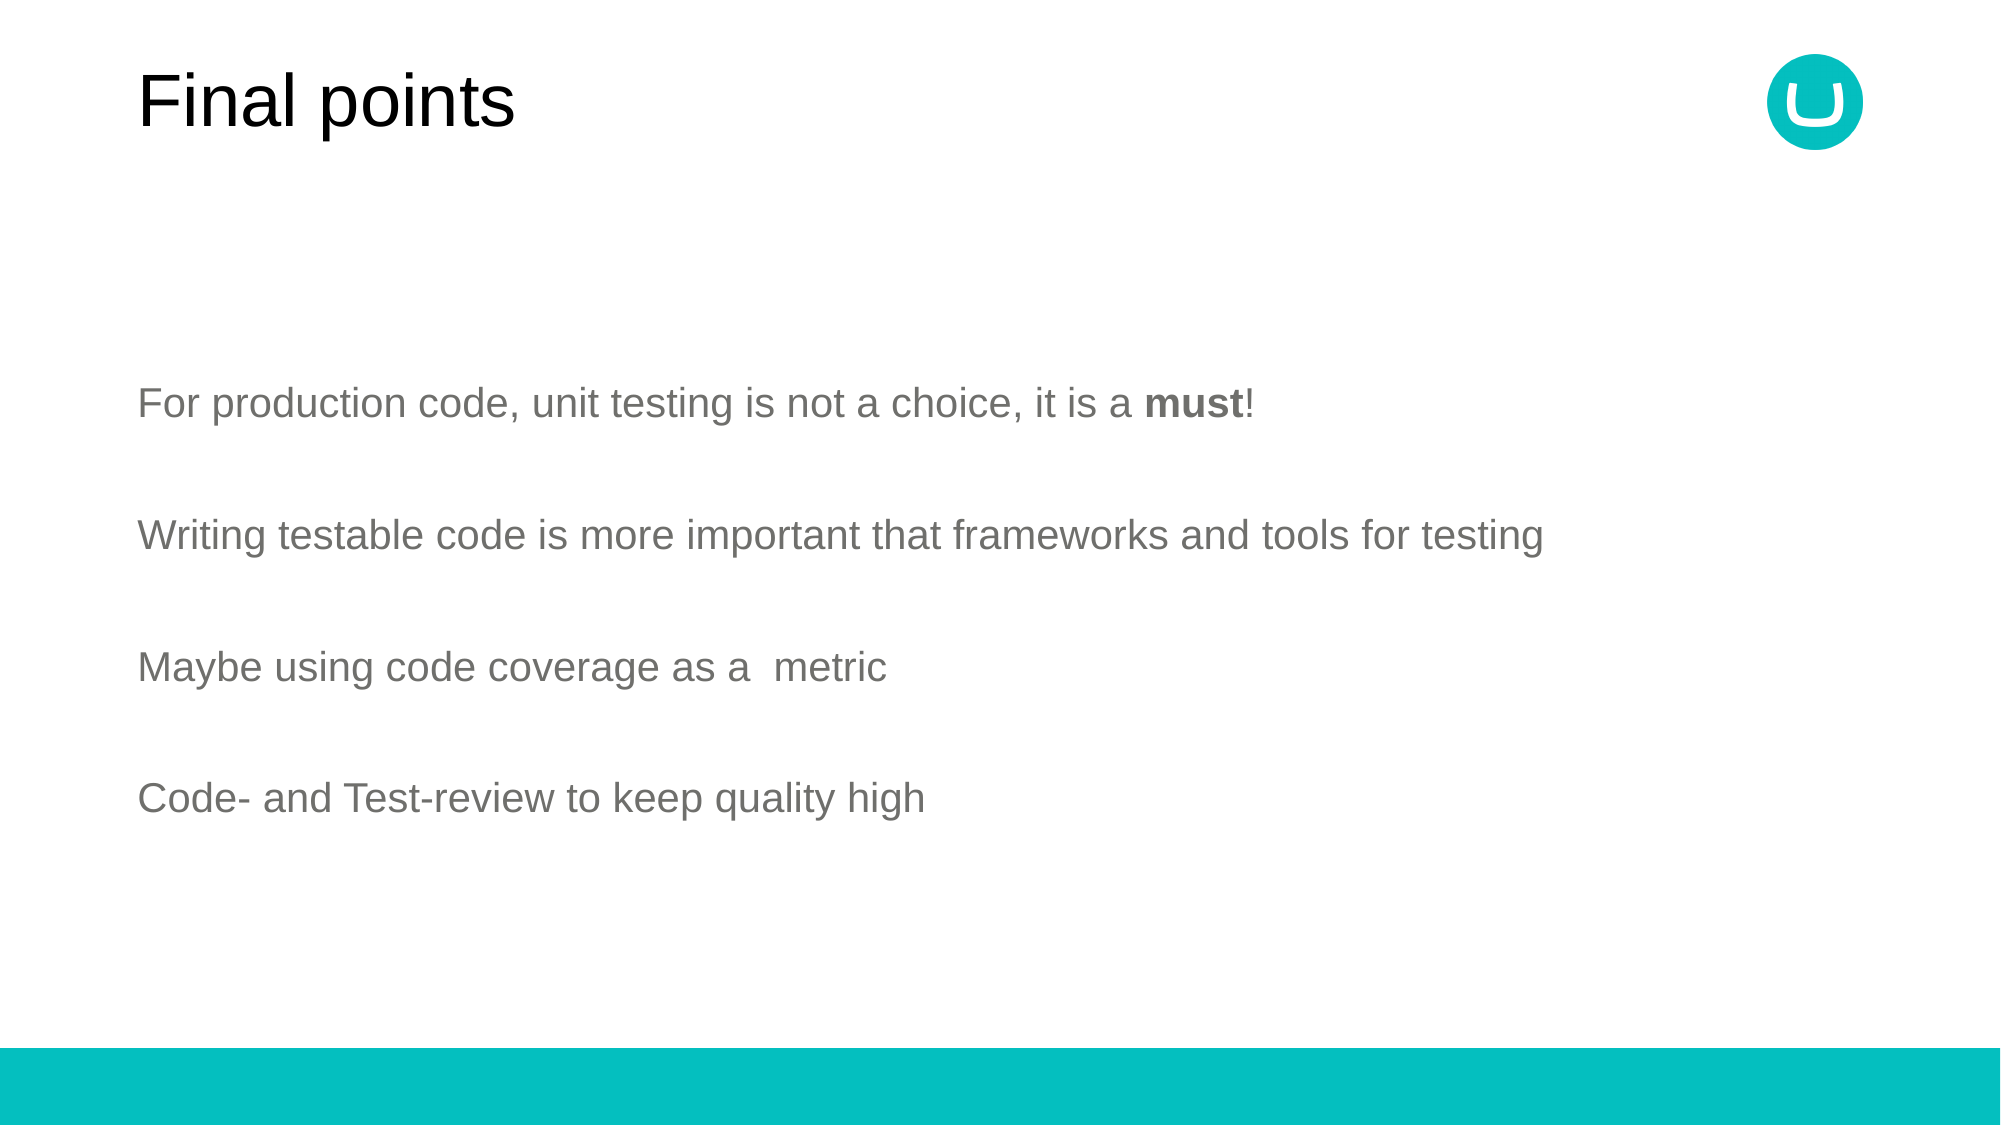

# Final points
For production code, unit testing is not a choice, it is a must!

Writing testable code is more important that frameworks and tools for testing

Maybe using code coverage as a  metric

Code- and Test-review to keep quality high